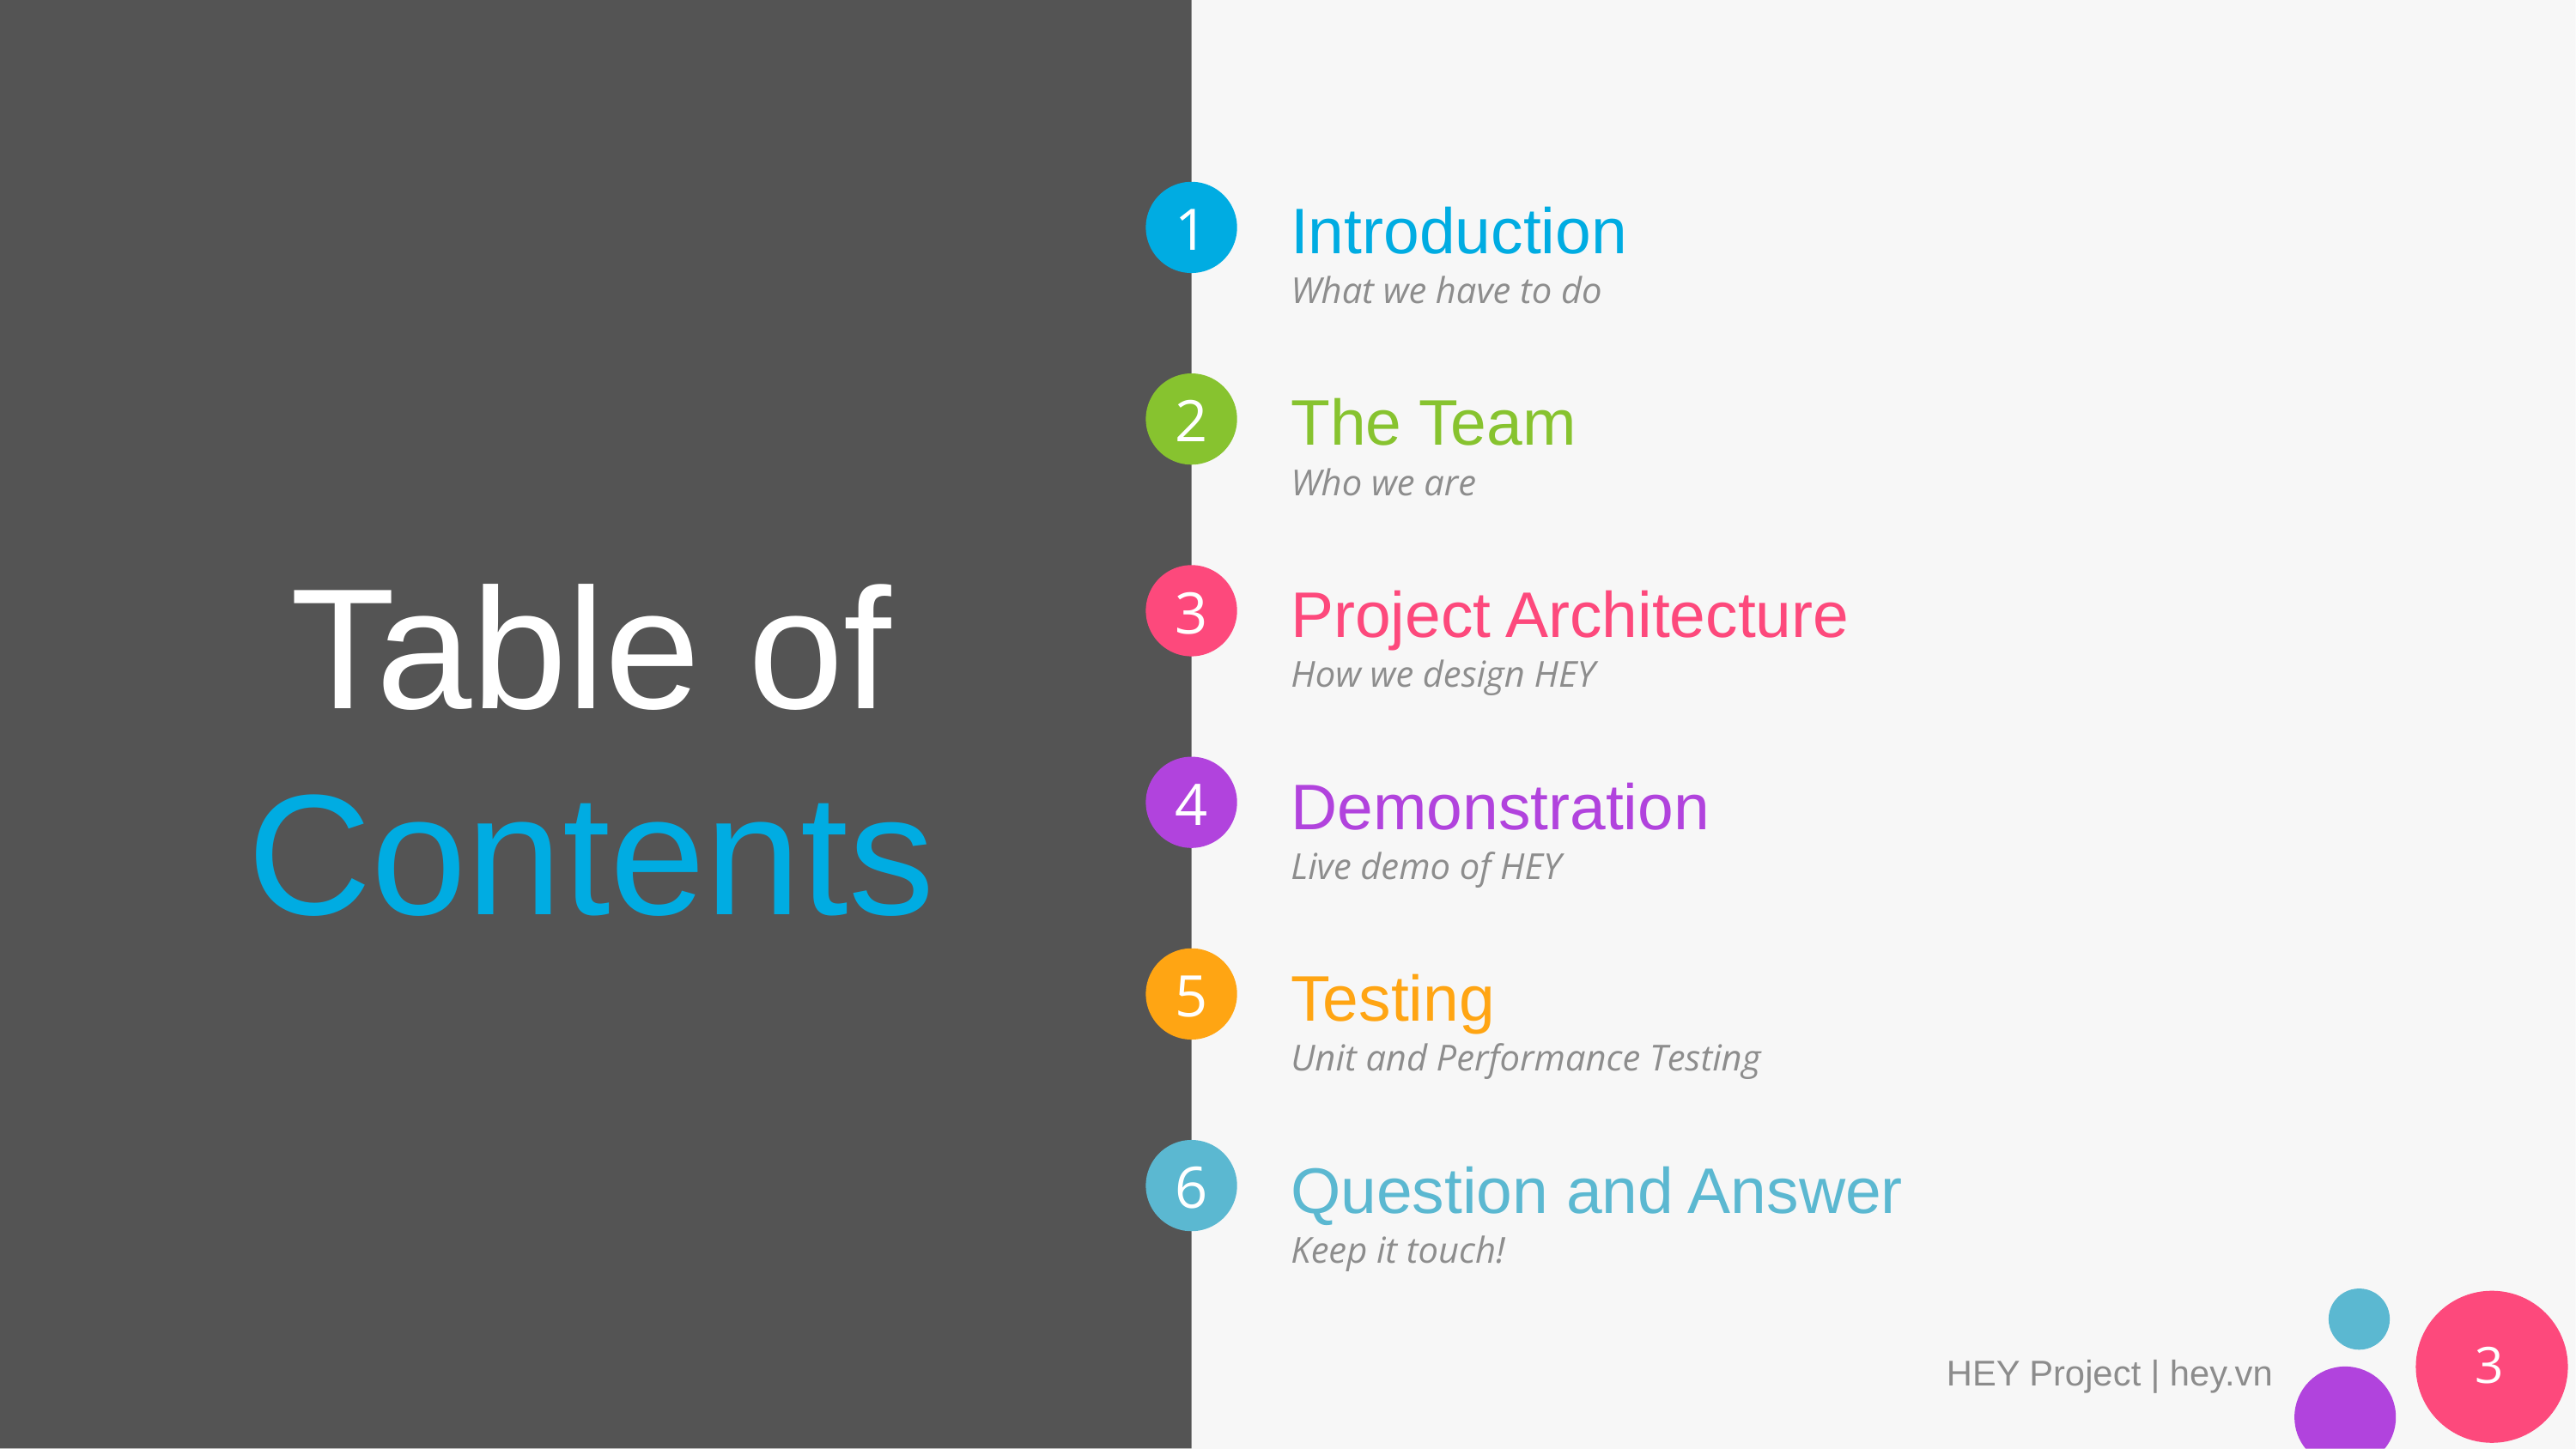

Introduction
# Table of Contents
What we have to do
The Team
Who we are
Project Architecture
How we design HEY
Demonstration
Live demo of HEY
Testing
Unit and Performance Testing
Question and Answer
Keep it touch!
3
HEY Project | hey.vn